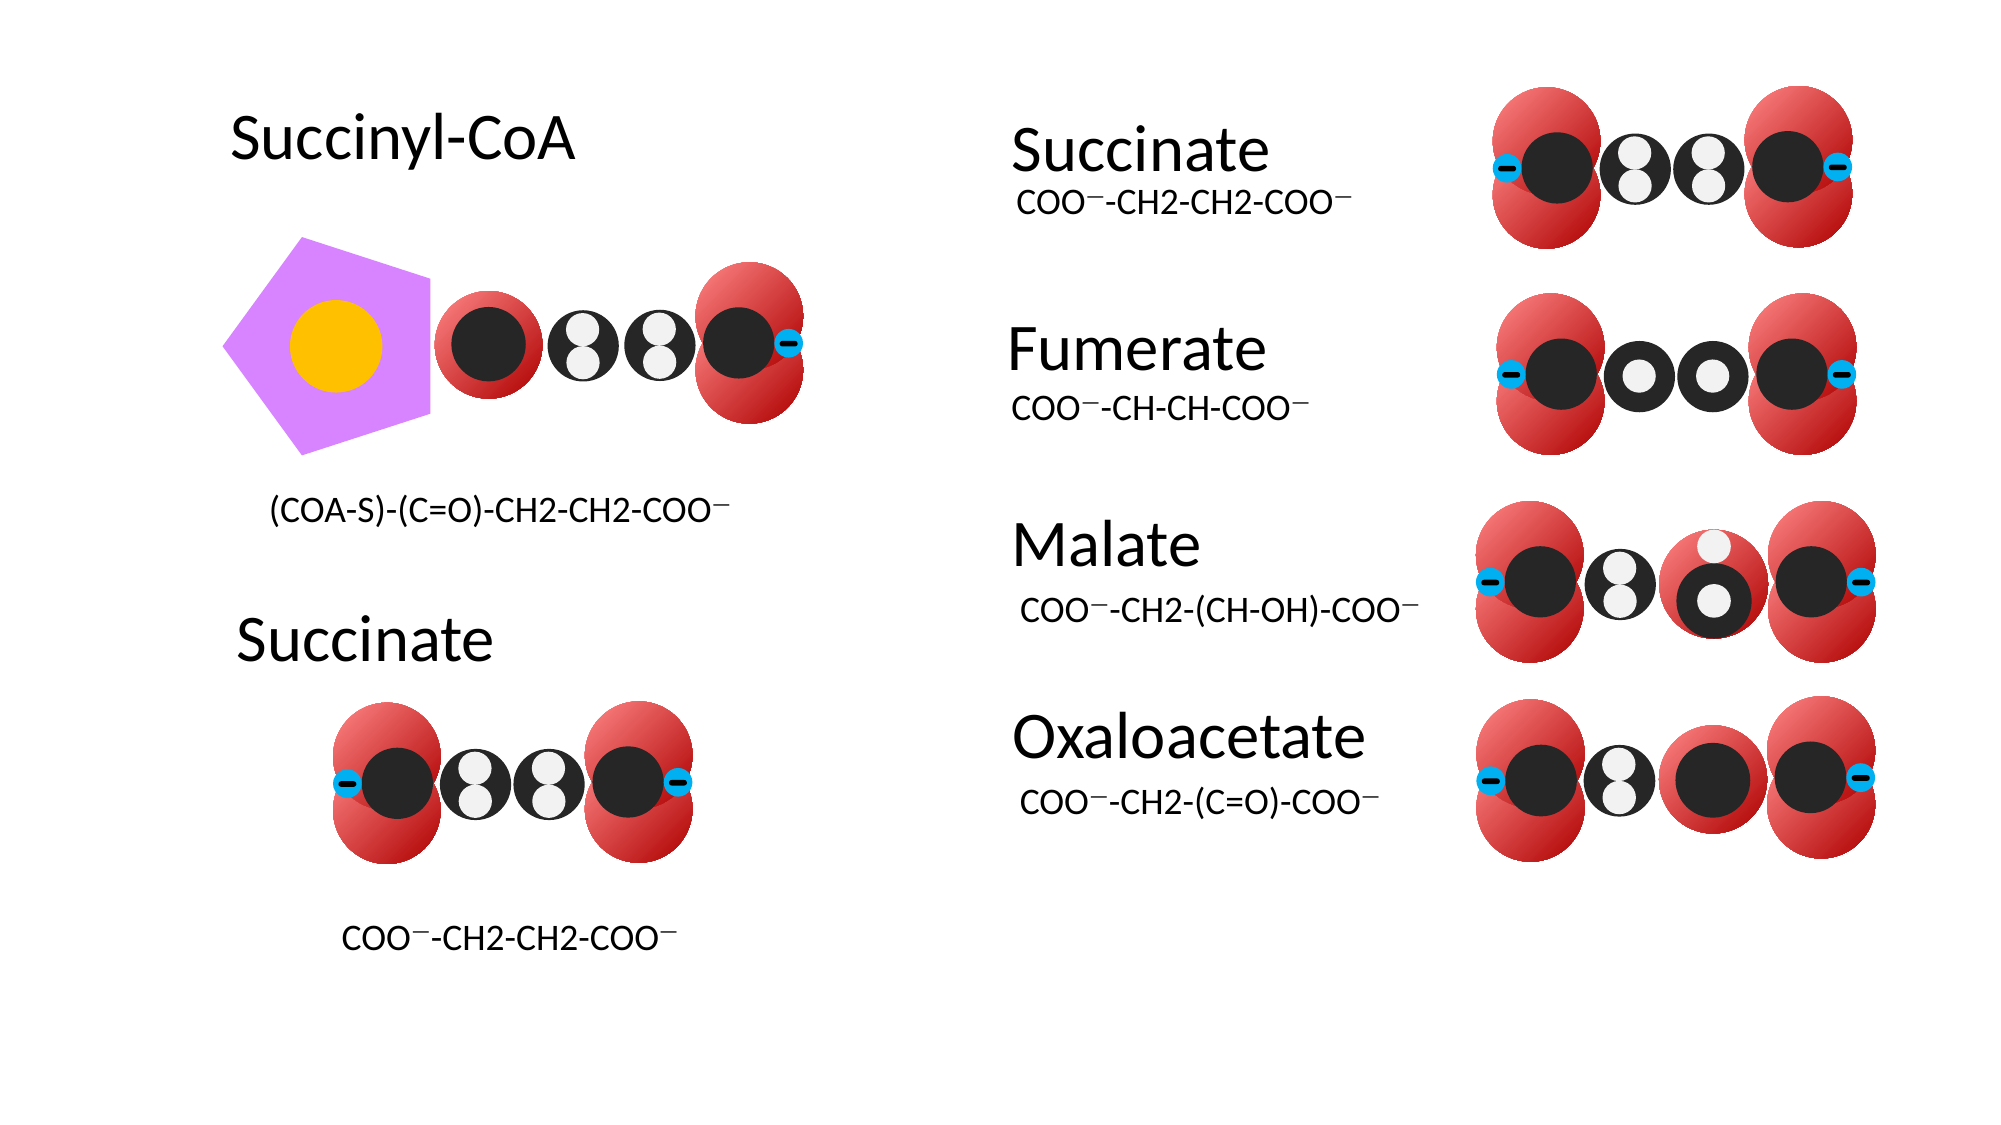

Succinyl-CoA

Succinate

COO—-CH2-CH2-COO—

Fumerate

COO—-CH-CH-COO—
(COA-S)-(C=O)-CH2-CH2-COO—
Malate

COO—-CH2-(CH-OH)-COO—
Succinate
Oxaloacetate

COO—-CH2-(C=O)-COO—
COO—-CH2-CH2-COO—